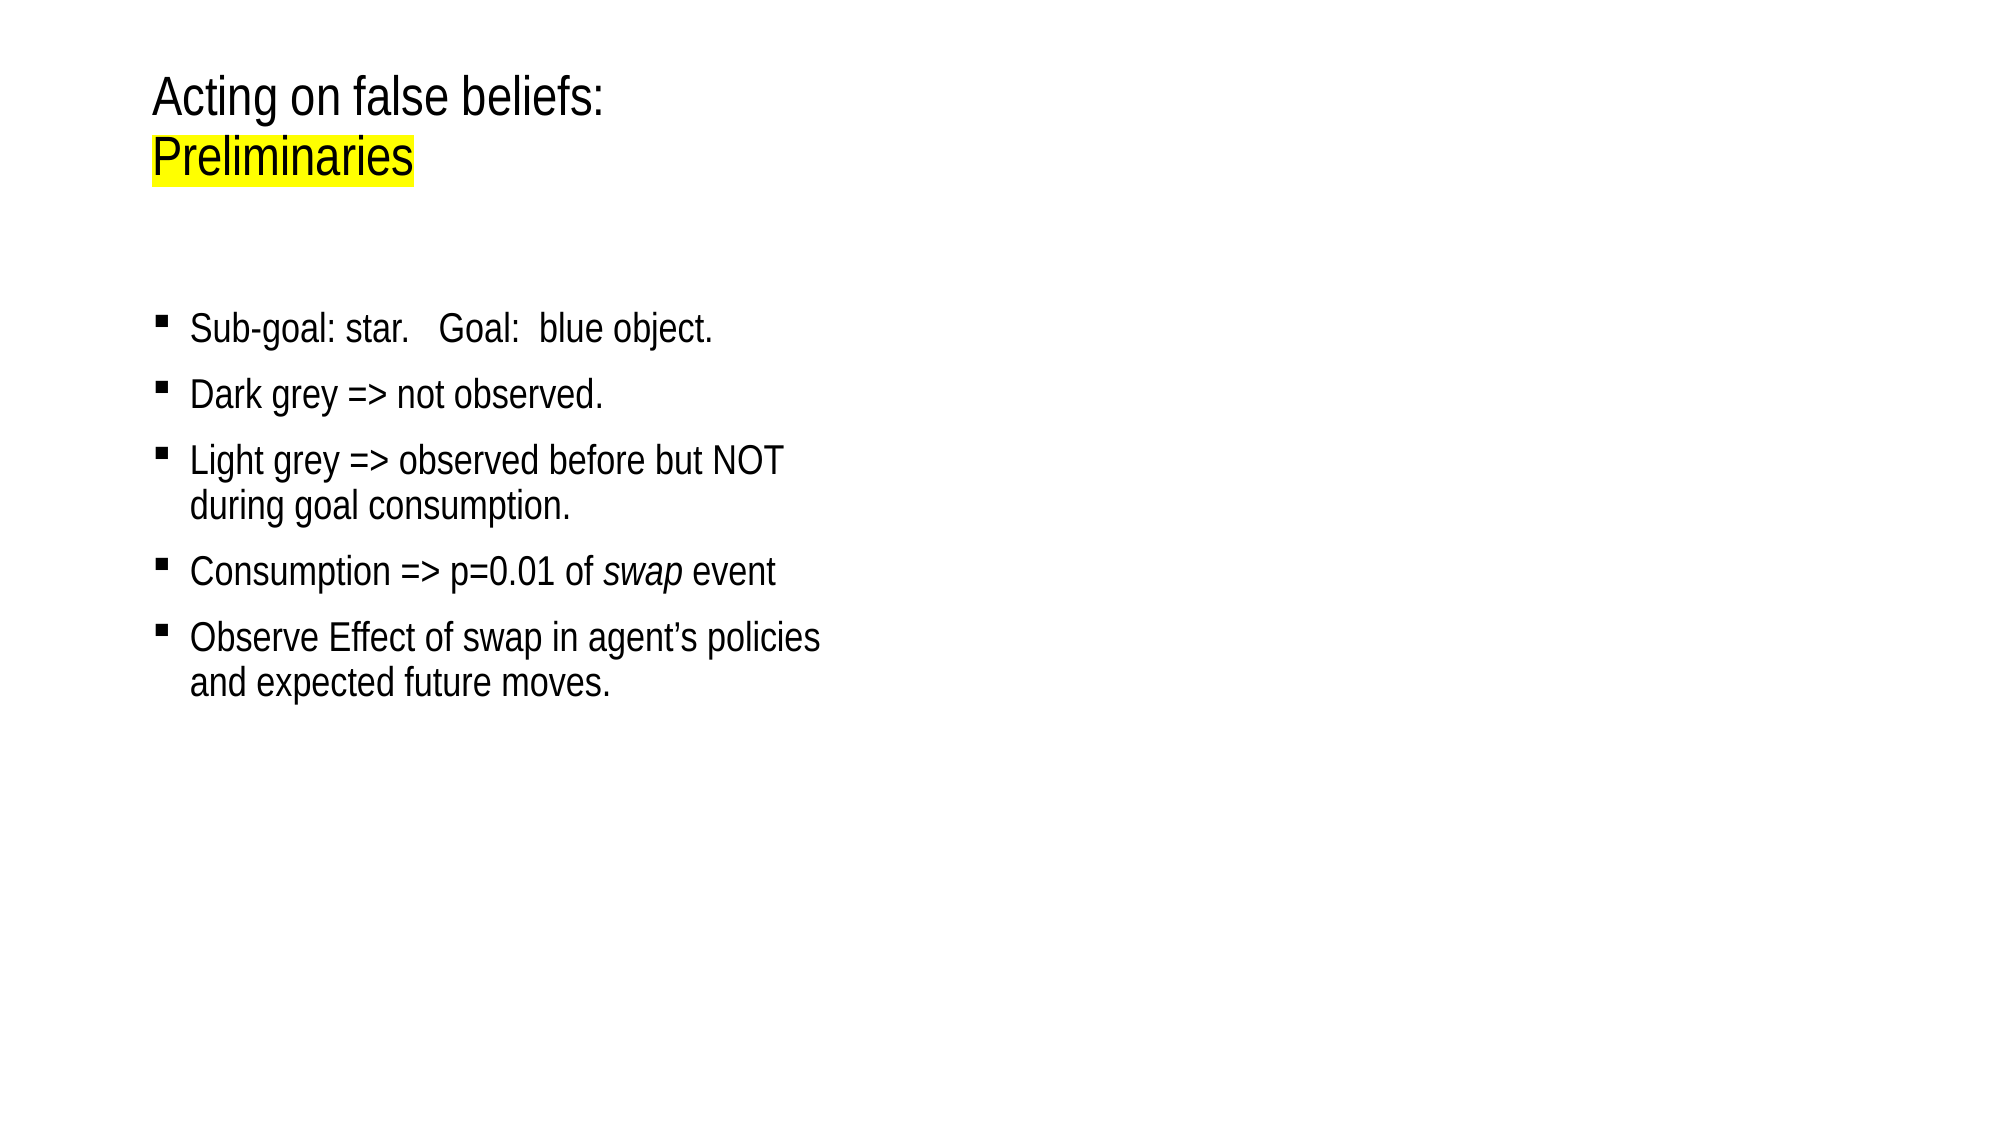

# Acting on false beliefs: Preliminaries
Sub-goal: star.   Goal:  blue object.
Dark grey => not observed.
Light grey => observed before but NOT during goal consumption.
Consumption => p=0.01 of swap event
Observe Effect of swap in agent’s policies and expected future moves.